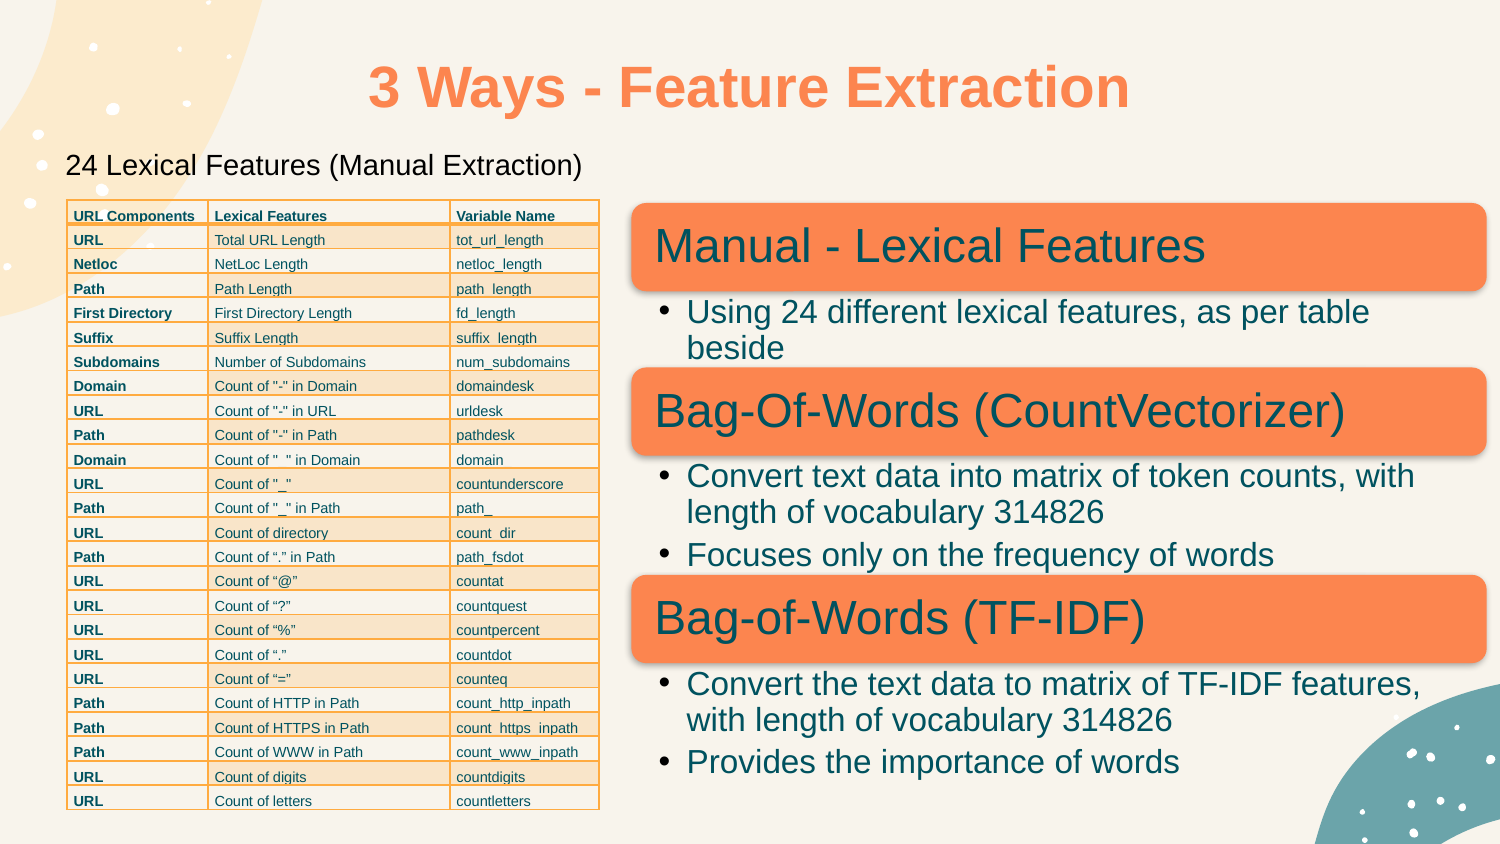

3 Ways - Feature Extraction
24 Lexical Features (Manual Extraction)
Manual - Lexical Features
Using 24 different lexical features, as per table beside
Bag-Of-Words (CountVectorizer)
Convert text data into matrix of token counts, with length of vocabulary 314826
Focuses only on the frequency of words
Bag-of-Words (TF-IDF)
Convert the text data to matrix of TF-IDF features, with length of vocabulary 314826
Provides the importance of words
| URL Components | Lexical Features | Variable Name |
| --- | --- | --- |
| URL | Total URL Length | tot\_url\_length |
| Netloc | NetLoc Length | netloc\_length |
| Path | Path Length | path\_length |
| First Directory | First Directory Length | fd\_length |
| Suffix | Suffix Length | suffix\_length |
| Subdomains | Number of Subdomains | num\_subdomains |
| Domain | Count of "-" in Domain | domaindesk |
| URL | Count of "-" in URL | urldesk |
| Path | Count of "-" in Path | pathdesk |
| Domain | Count of "\_" in Domain | domain\_ |
| URL | Count of "\_" | countunderscore |
| Path | Count of "\_" in Path | path\_ |
| URL | Count of directory | count\_dir |
| Path | Count of “.” in Path | path\_fsdot |
| URL | Count of “@” | countat |
| URL | Count of “?” | countquest |
| URL | Count of “%” | countpercent |
| URL | Count of “.” | countdot |
| URL | Count of “=” | counteq |
| Path | Count of HTTP in Path | count\_http\_inpath |
| Path | Count of HTTPS in Path | count\_https\_inpath |
| Path | Count of WWW in Path | count\_www\_inpath |
| URL | Count of digits | countdigits |
| URL | Count of letters | countletters |